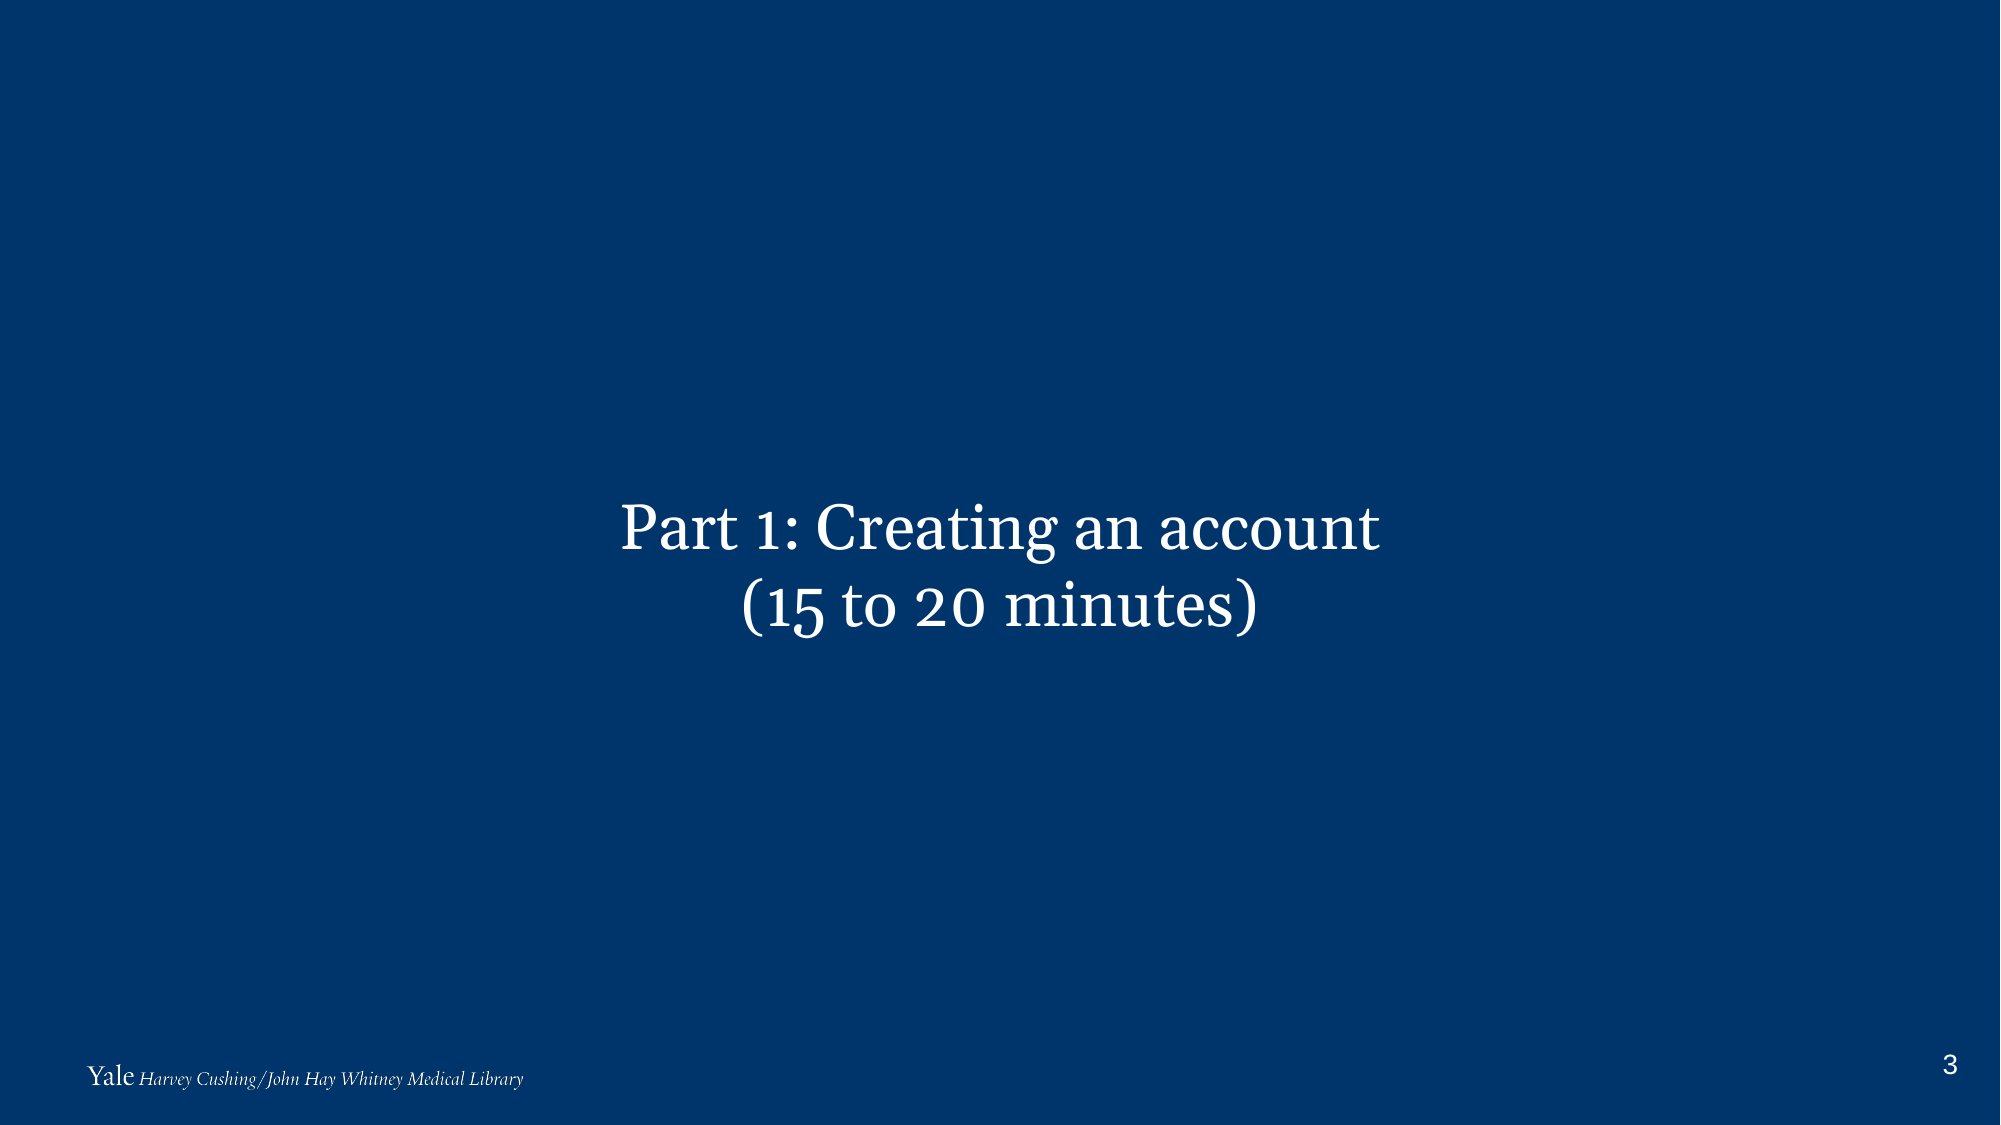

# Part 1: Creating an account (15 to 20 minutes)
3